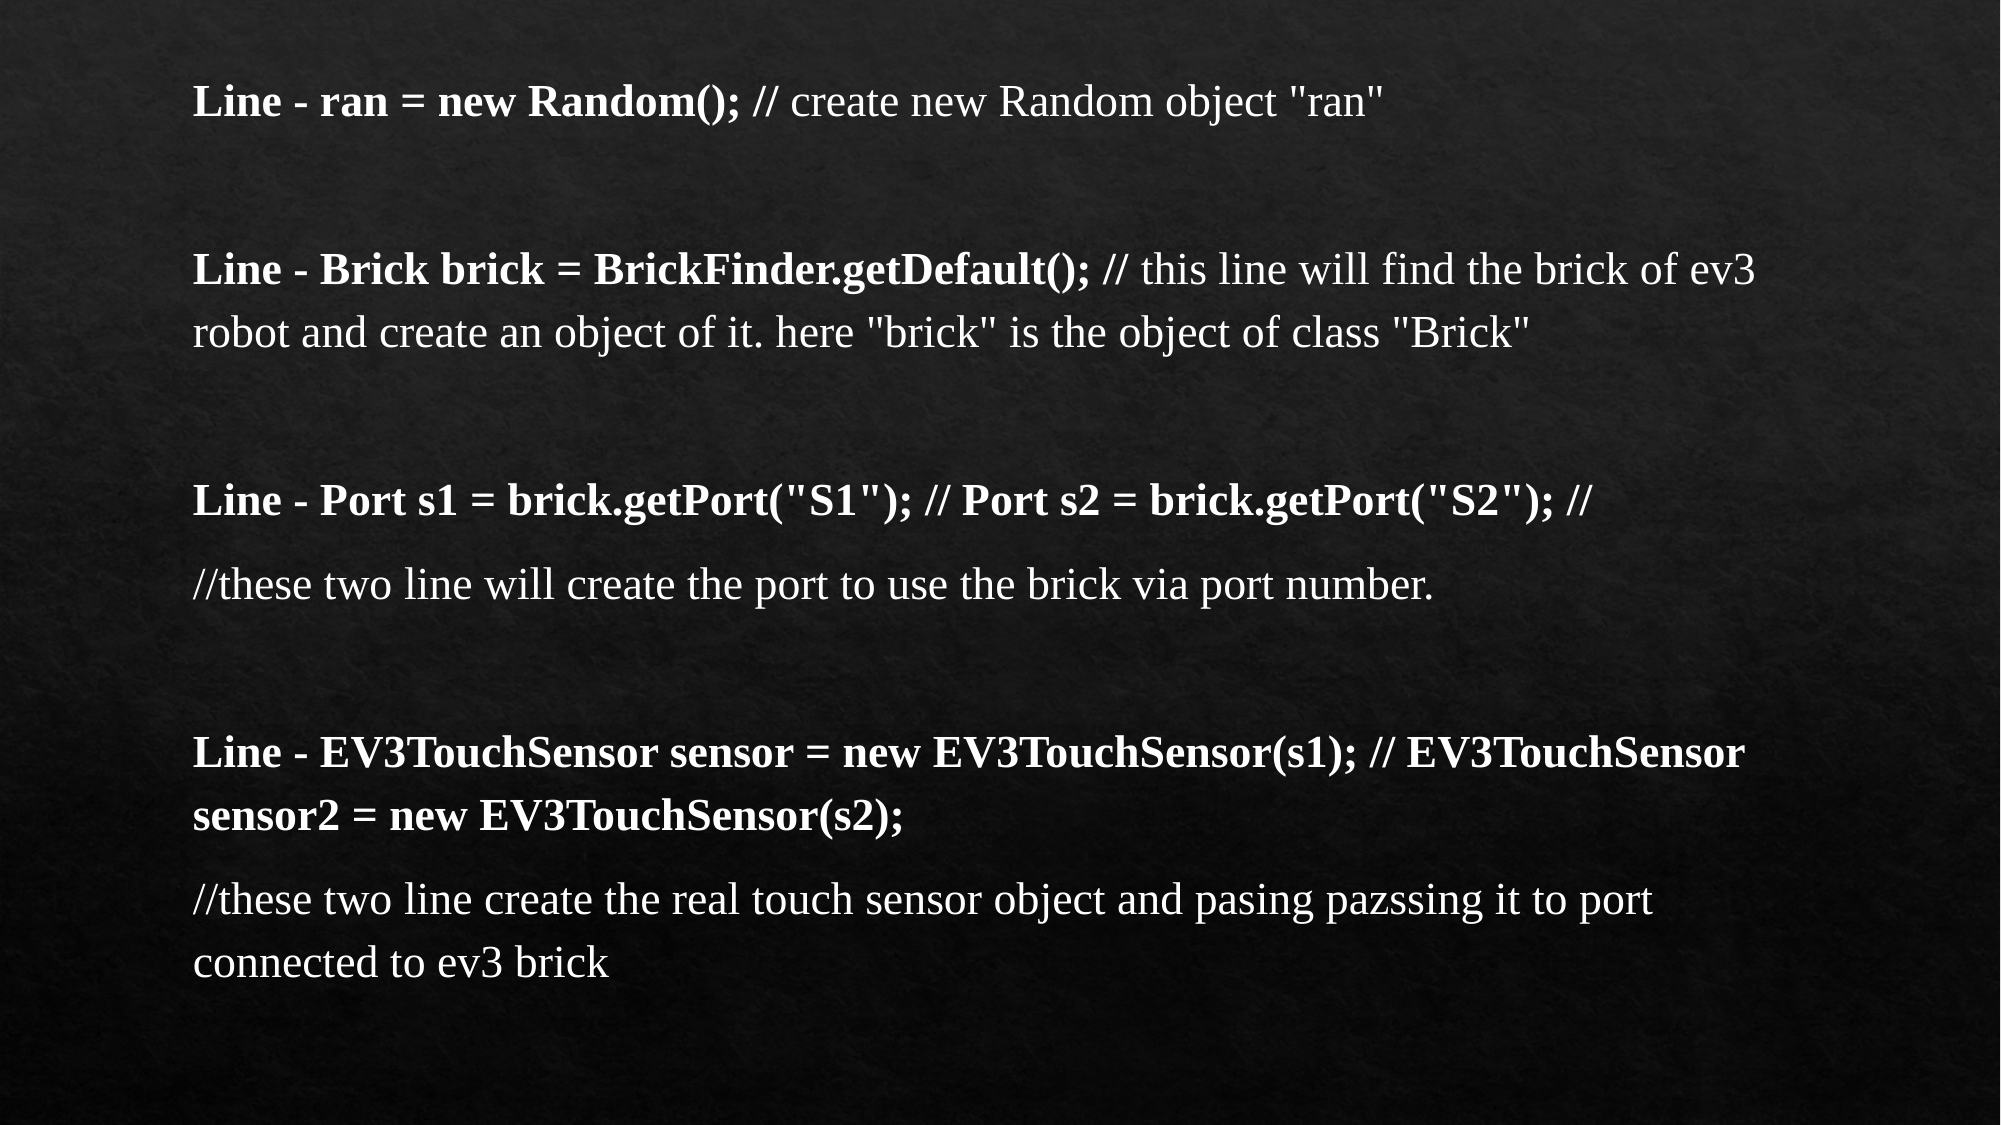

Line - ran = new Random(); // create new Random object "ran"

Line - Brick brick = BrickFinder.getDefault(); // this line will find the brick of ev3 robot and create an object of it. here "brick" is the object of class "Brick"

Line - Port s1 = brick.getPort("S1"); // Port s2 = brick.getPort("S2"); //
//these two line will create the port to use the brick via port number.

Line - EV3TouchSensor sensor = new EV3TouchSensor(s1); // EV3TouchSensor sensor2 = new EV3TouchSensor(s2);
//these two line create the real touch sensor object and pasing pazssing it to port connected to ev3 brick